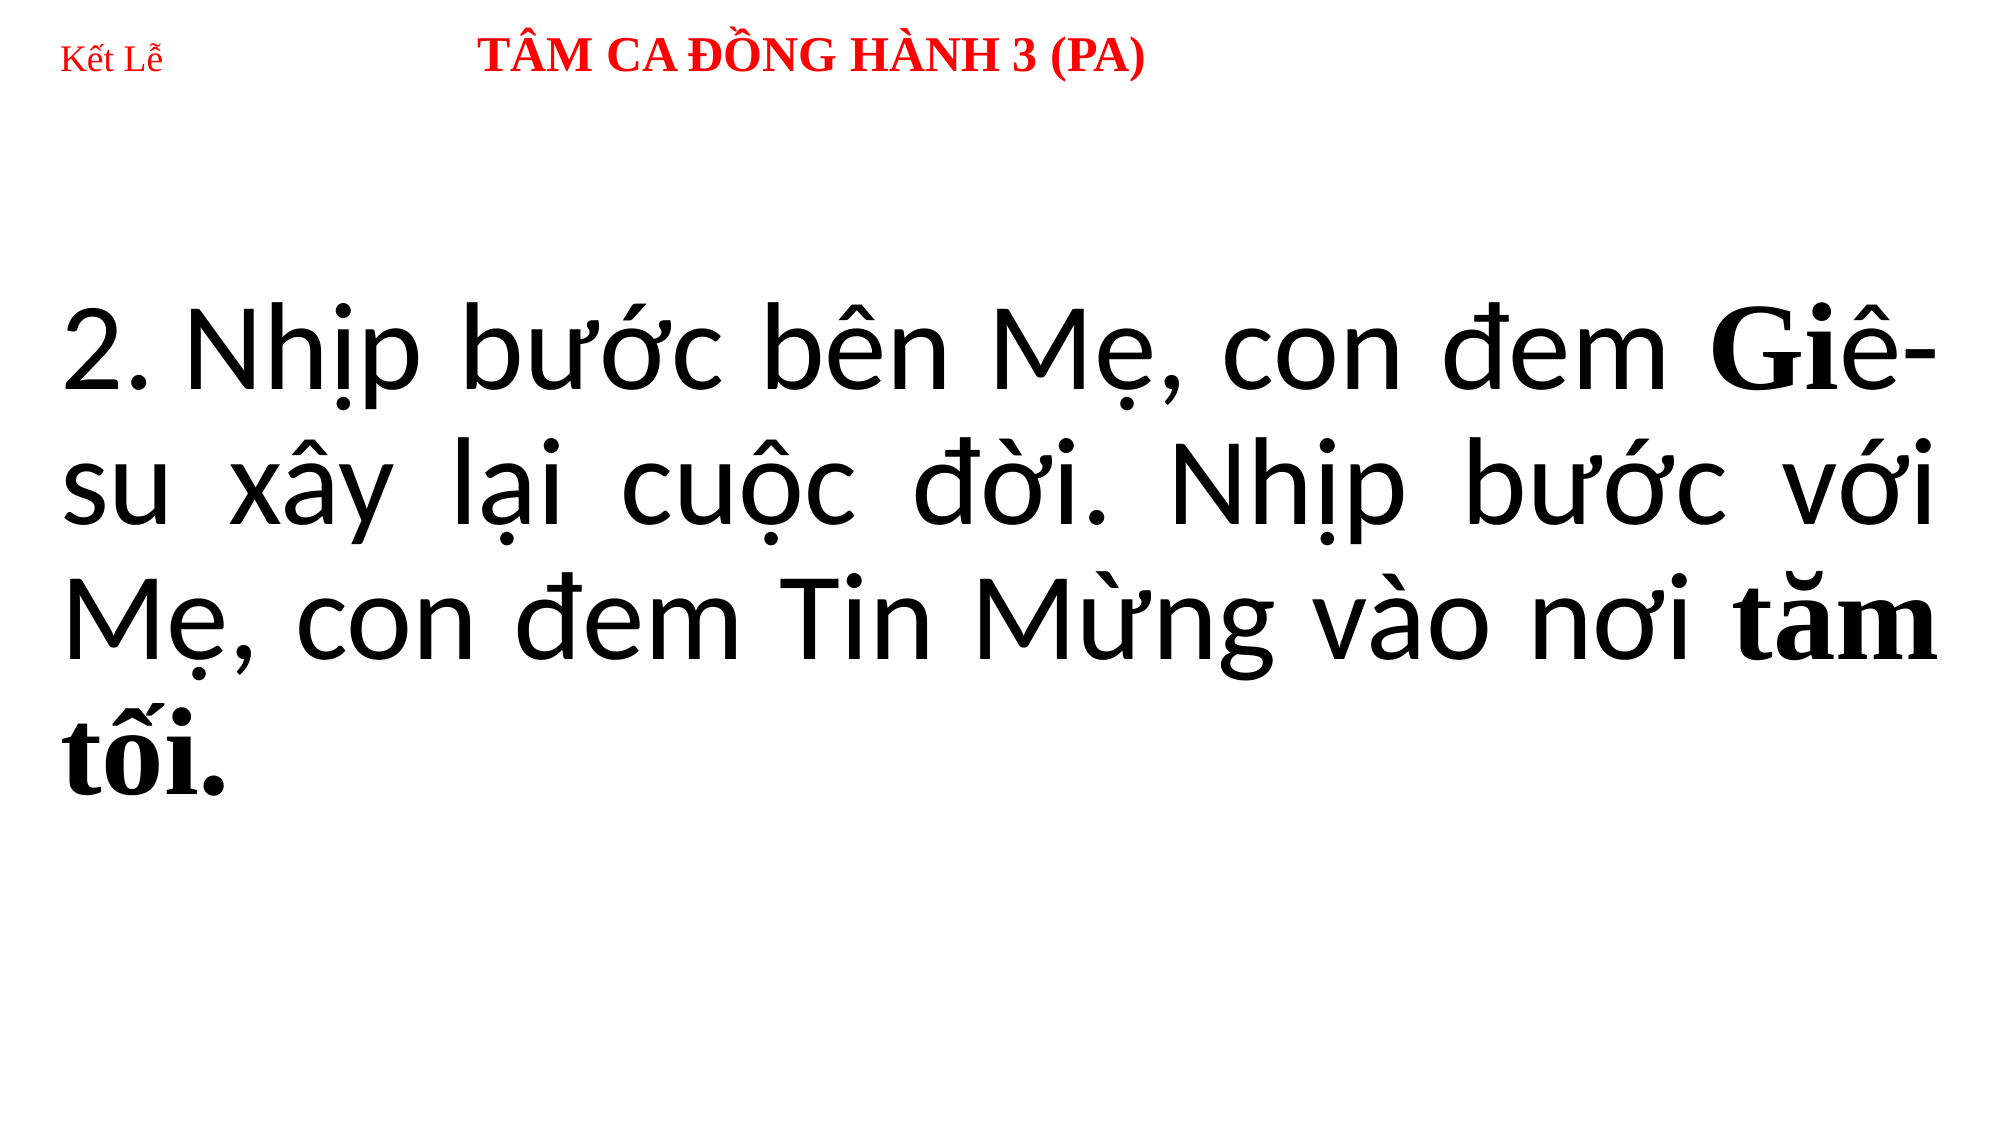

# Kết Lễ                                 TÂM CA ĐỒNG HÀNH 3 (PA)
2. Nhịp bước bên Mẹ, con đem Giê-su xây lại cuộc đời. Nhịp bước với Mẹ, con đem Tin Mừng vào nơi tăm tối.